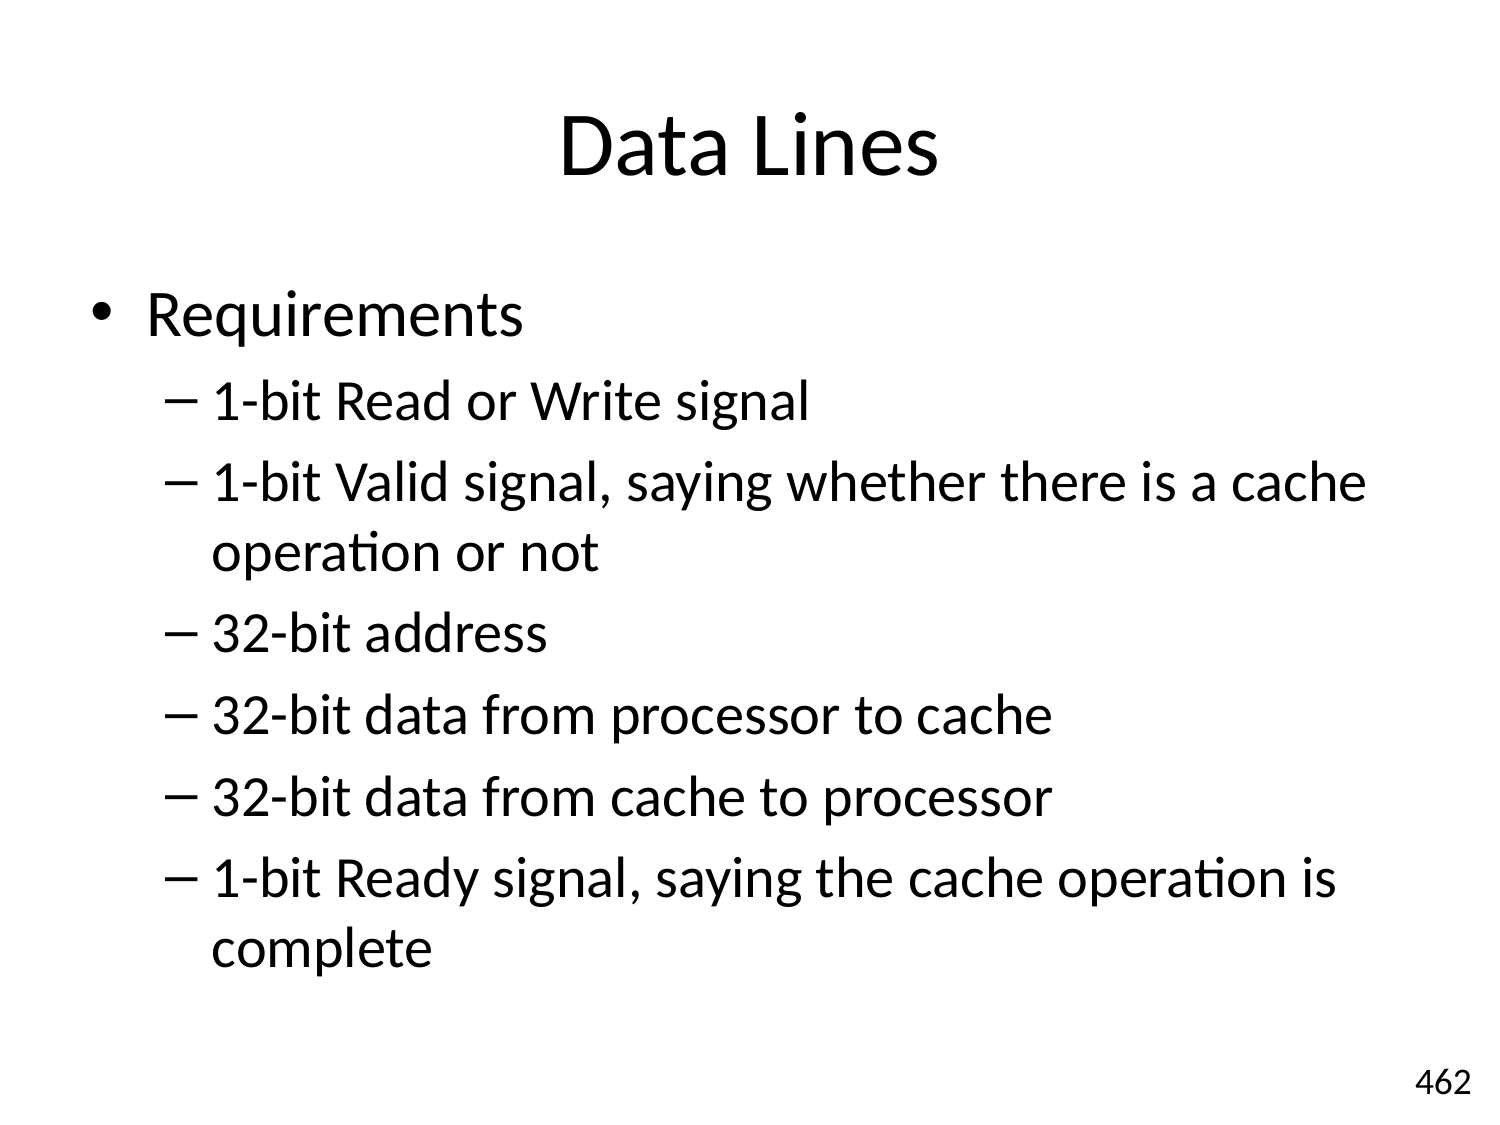

# Data Lines
Requirements
1-bit Read or Write signal
1-bit Valid signal, saying whether there is a cache operation or not
32-bit address
32-bit data from processor to cache
32-bit data from cache to processor
1-bit Ready signal, saying the cache operation is complete
462